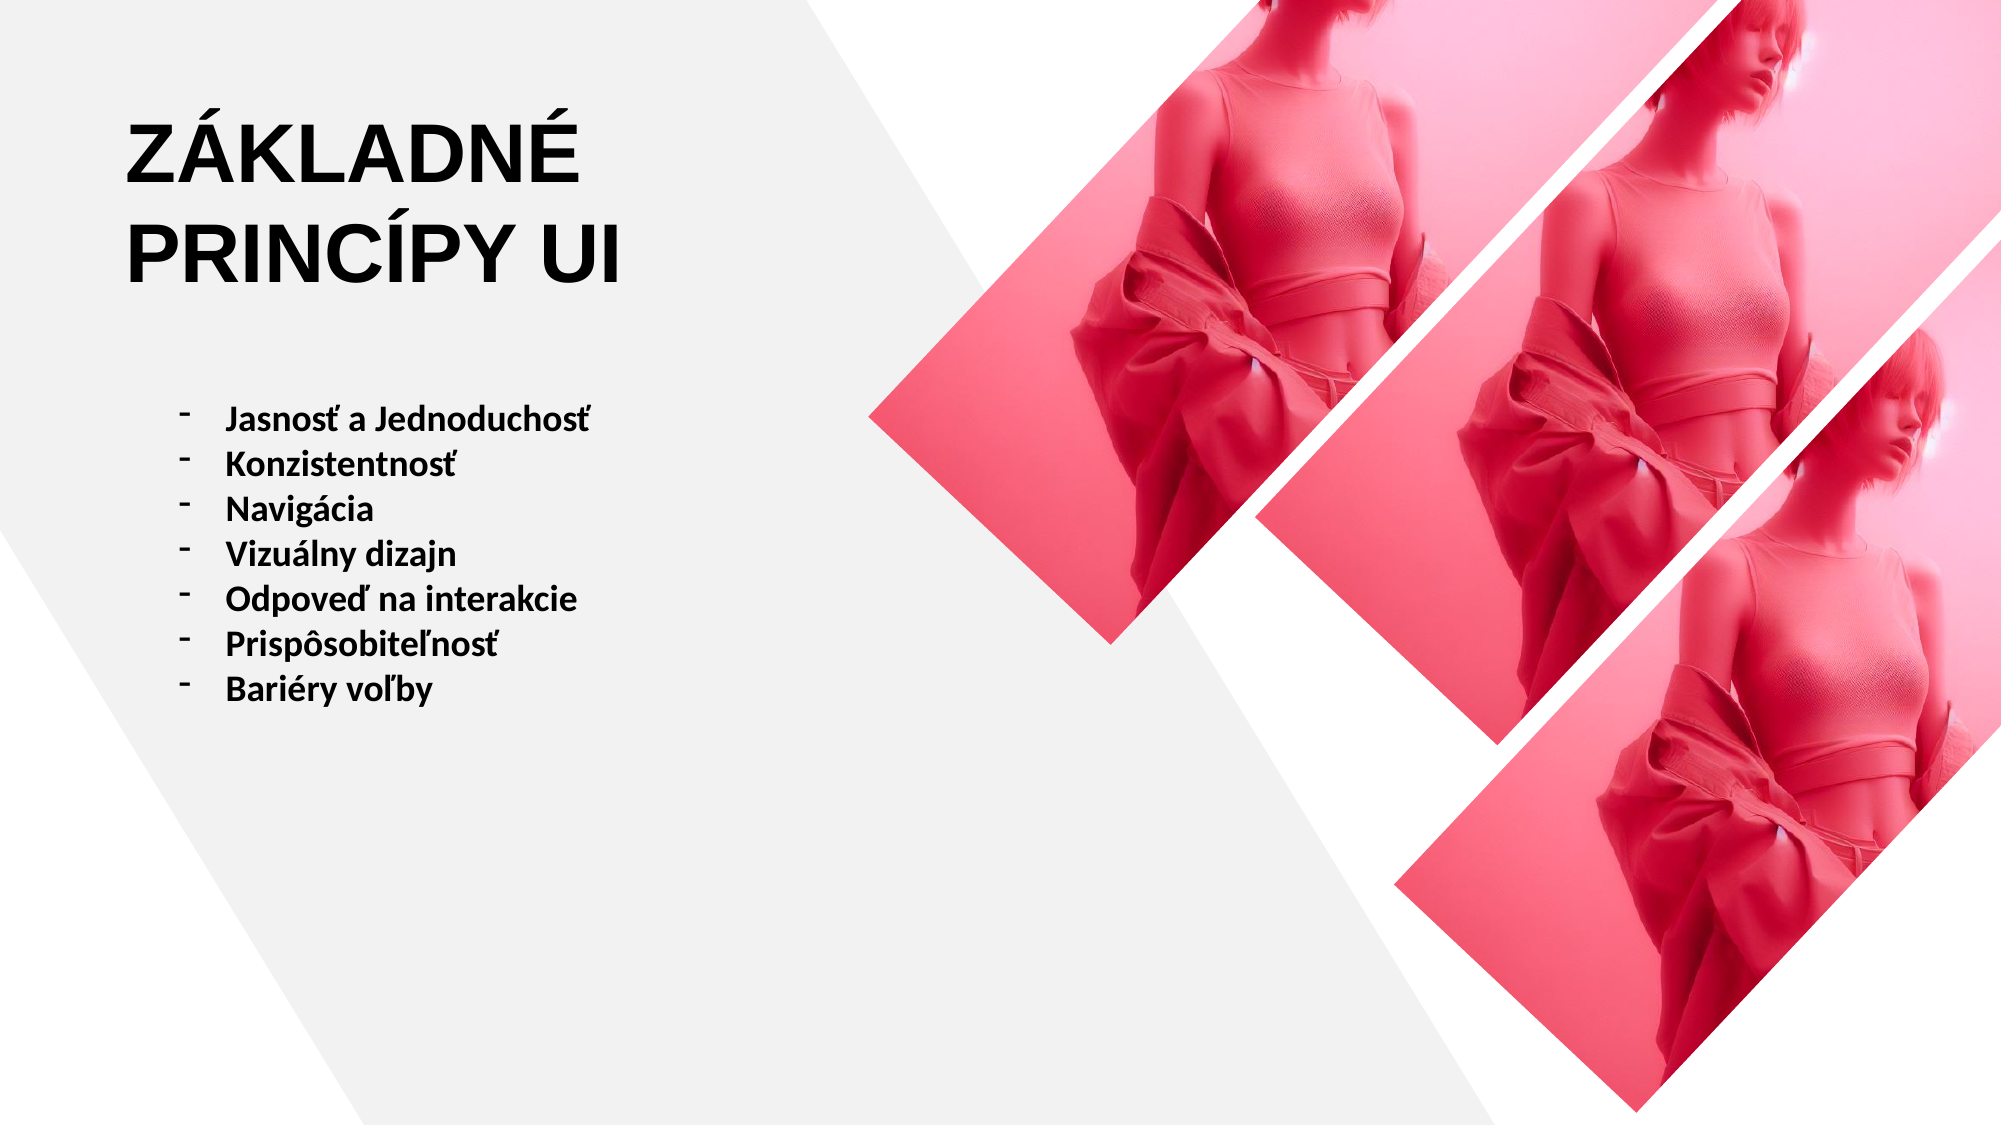

ZÁKLADNÉ PRINCÍPY UI
Jasnosť a Jednoduchosť
Konzistentnosť
Navigácia
Vizuálny dizajn
Odpoveď na interakcie
Prispôsobiteľnosť
Bariéry voľby